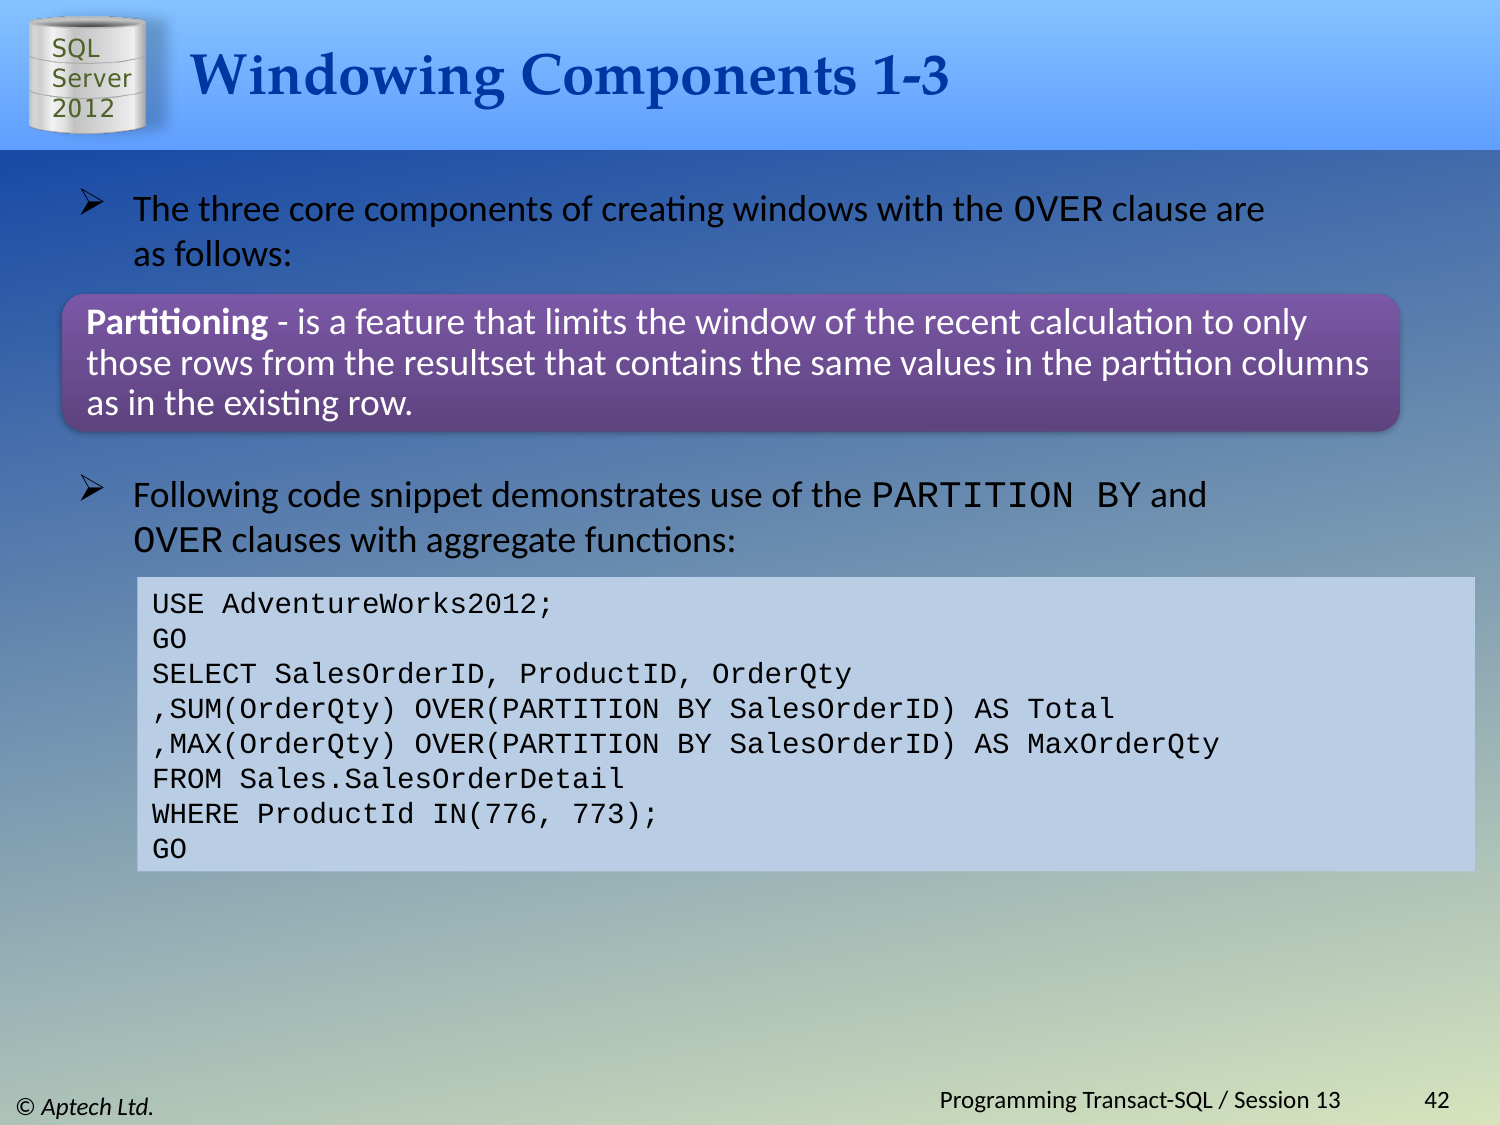

# Windowing Components 1-3
The three core components of creating windows with the OVER clause are as follows:

Partitioning - is a feature that limits the window of the recent calculation to only those rows from the resultset that contains the same values in the partition columns as in the existing row.
Following code snippet demonstrates use of the PARTITION BY and OVER clauses with aggregate functions:
USE AdventureWorks2012;
GO
SELECT SalesOrderID, ProductID, OrderQty
,SUM(OrderQty) OVER(PARTITION BY SalesOrderID) AS Total
,MAX(OrderQty) OVER(PARTITION BY SalesOrderID) AS MaxOrderQty
FROM Sales.SalesOrderDetail
WHERE ProductId IN(776, 773);
GO
Programming Transact-SQL / Session 13
42